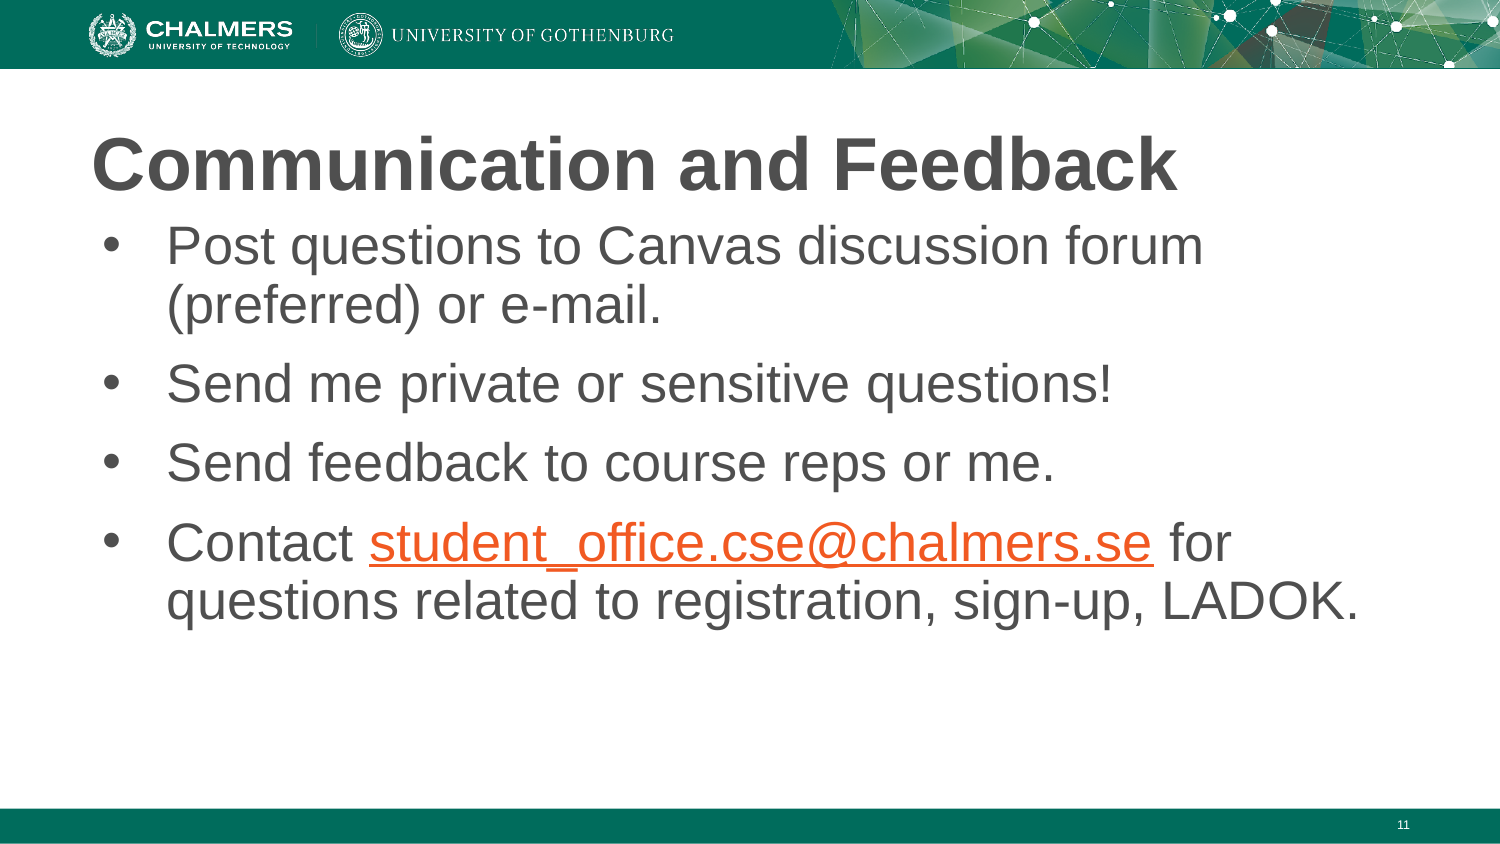

# Communication and Feedback
Post questions to Canvas discussion forum (preferred) or e-mail.
Send me private or sensitive questions!
Send feedback to course reps or me.
Contact student_office.cse@chalmers.se for questions related to registration, sign-up, LADOK.

11